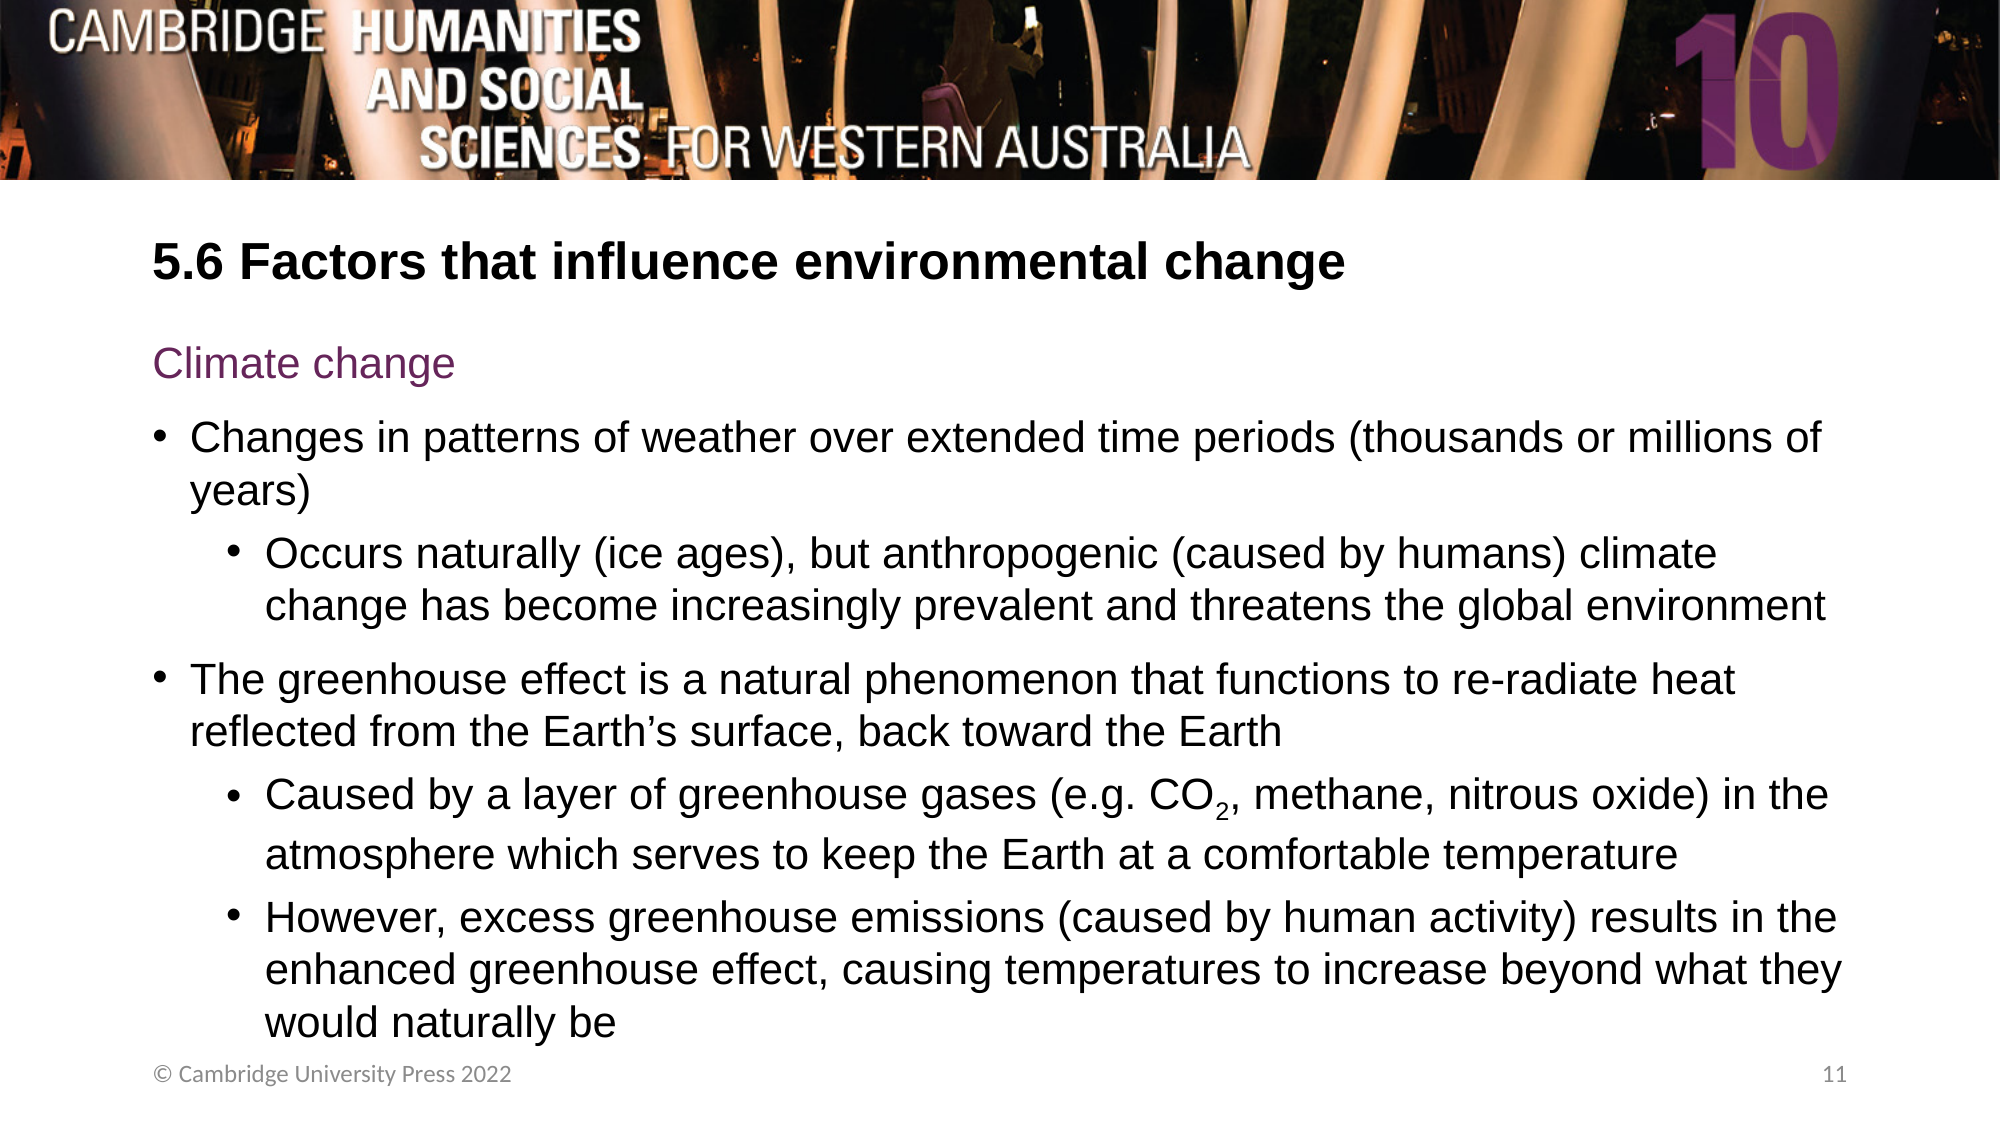

# 5.6 Factors that influence environmental change
Climate change

Changes in patterns of weather over extended time periods (thousands or millions of years)
Occurs naturally (ice ages), but anthropogenic (caused by humans) climate change has become increasingly prevalent and threatens the global environment
The greenhouse effect is a natural phenomenon that functions to re-radiate heat reflected from the Earth’s surface, back toward the Earth
Caused by a layer of greenhouse gases (e.g. CO2, methane, nitrous oxide) in the atmosphere which serves to keep the Earth at a comfortable temperature
However, excess greenhouse emissions (caused by human activity) results in the enhanced greenhouse effect, causing temperatures to increase beyond what they would naturally be
© Cambridge University Press 2022
11